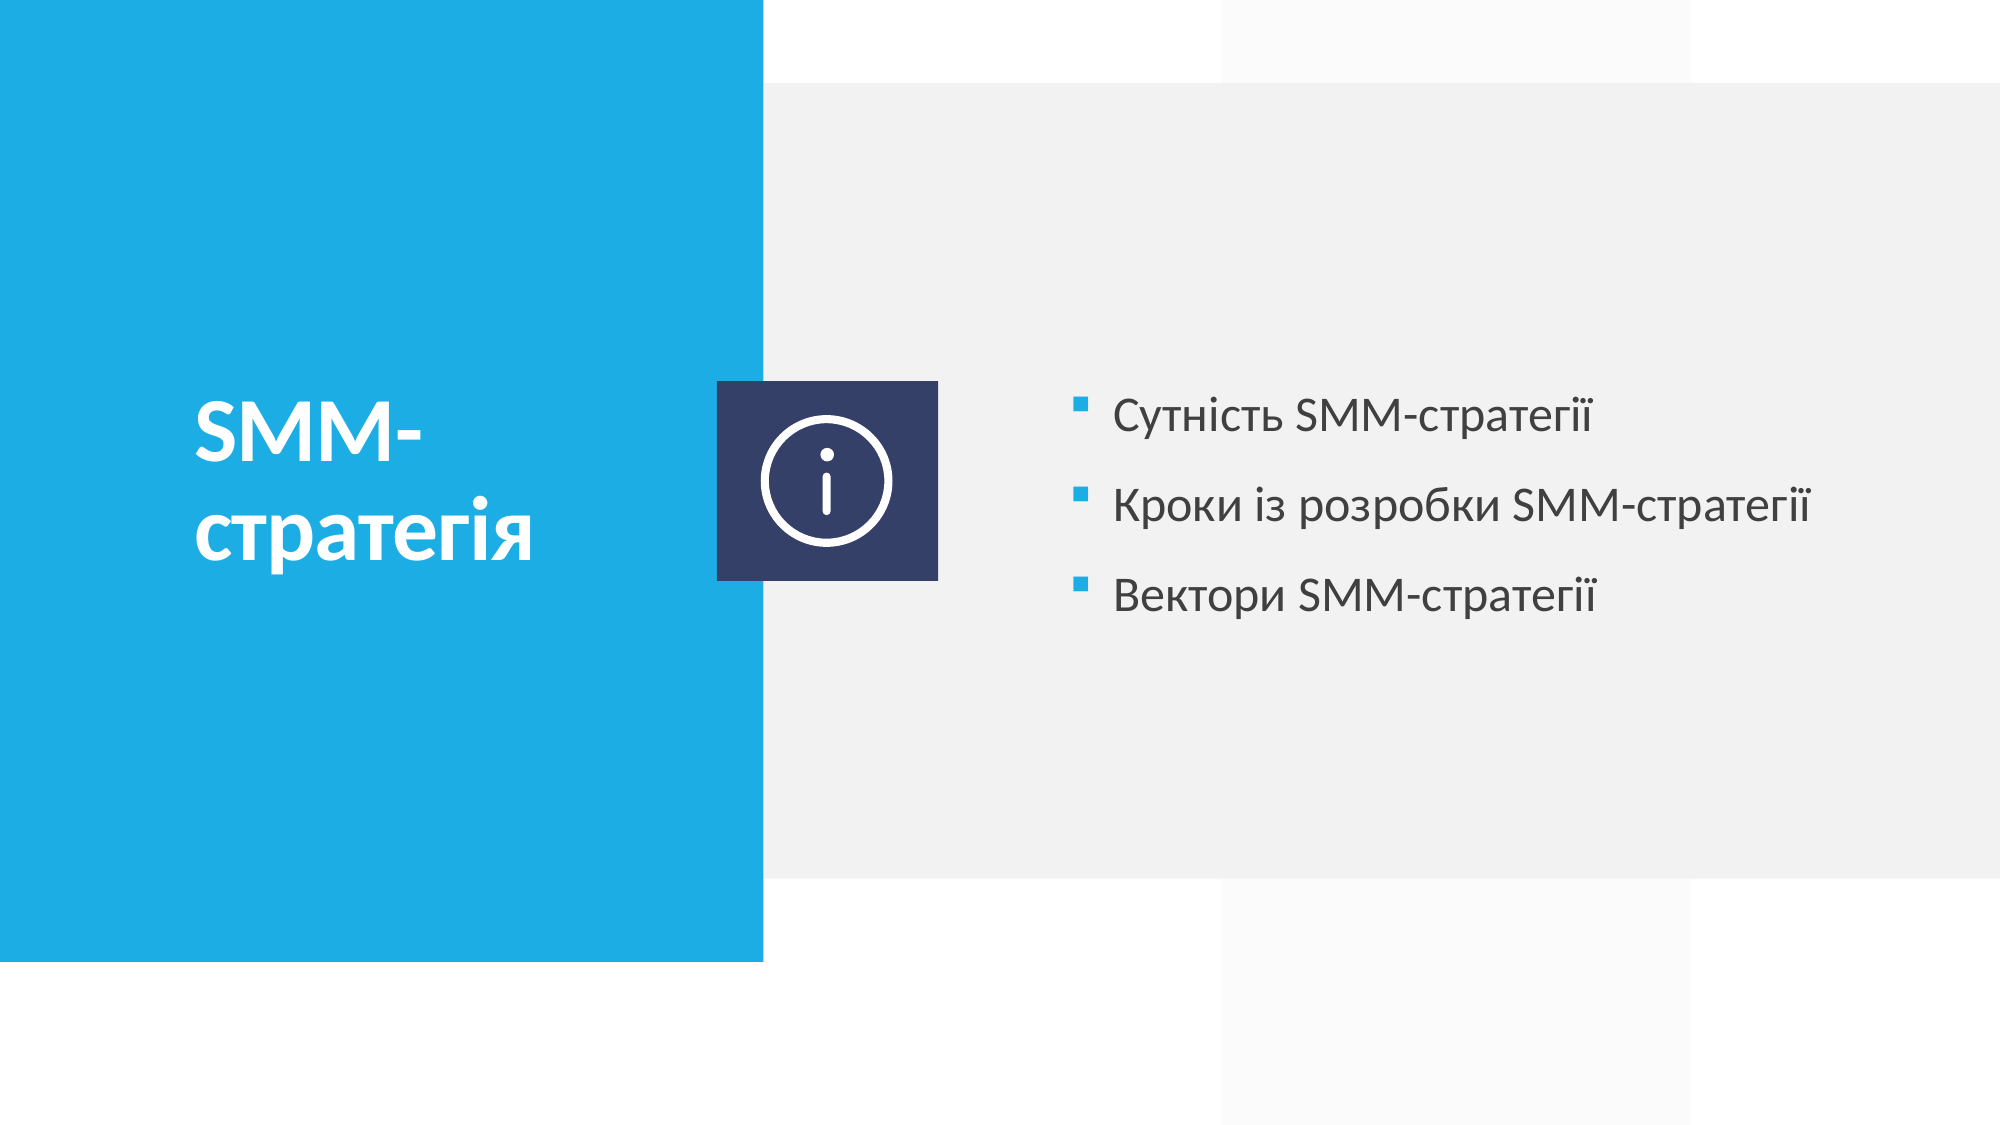

Сутність SMM-стратегії
Кроки із розробки SMM-стратегії
Вектори SMM-стратегії

# SMM-стратегія